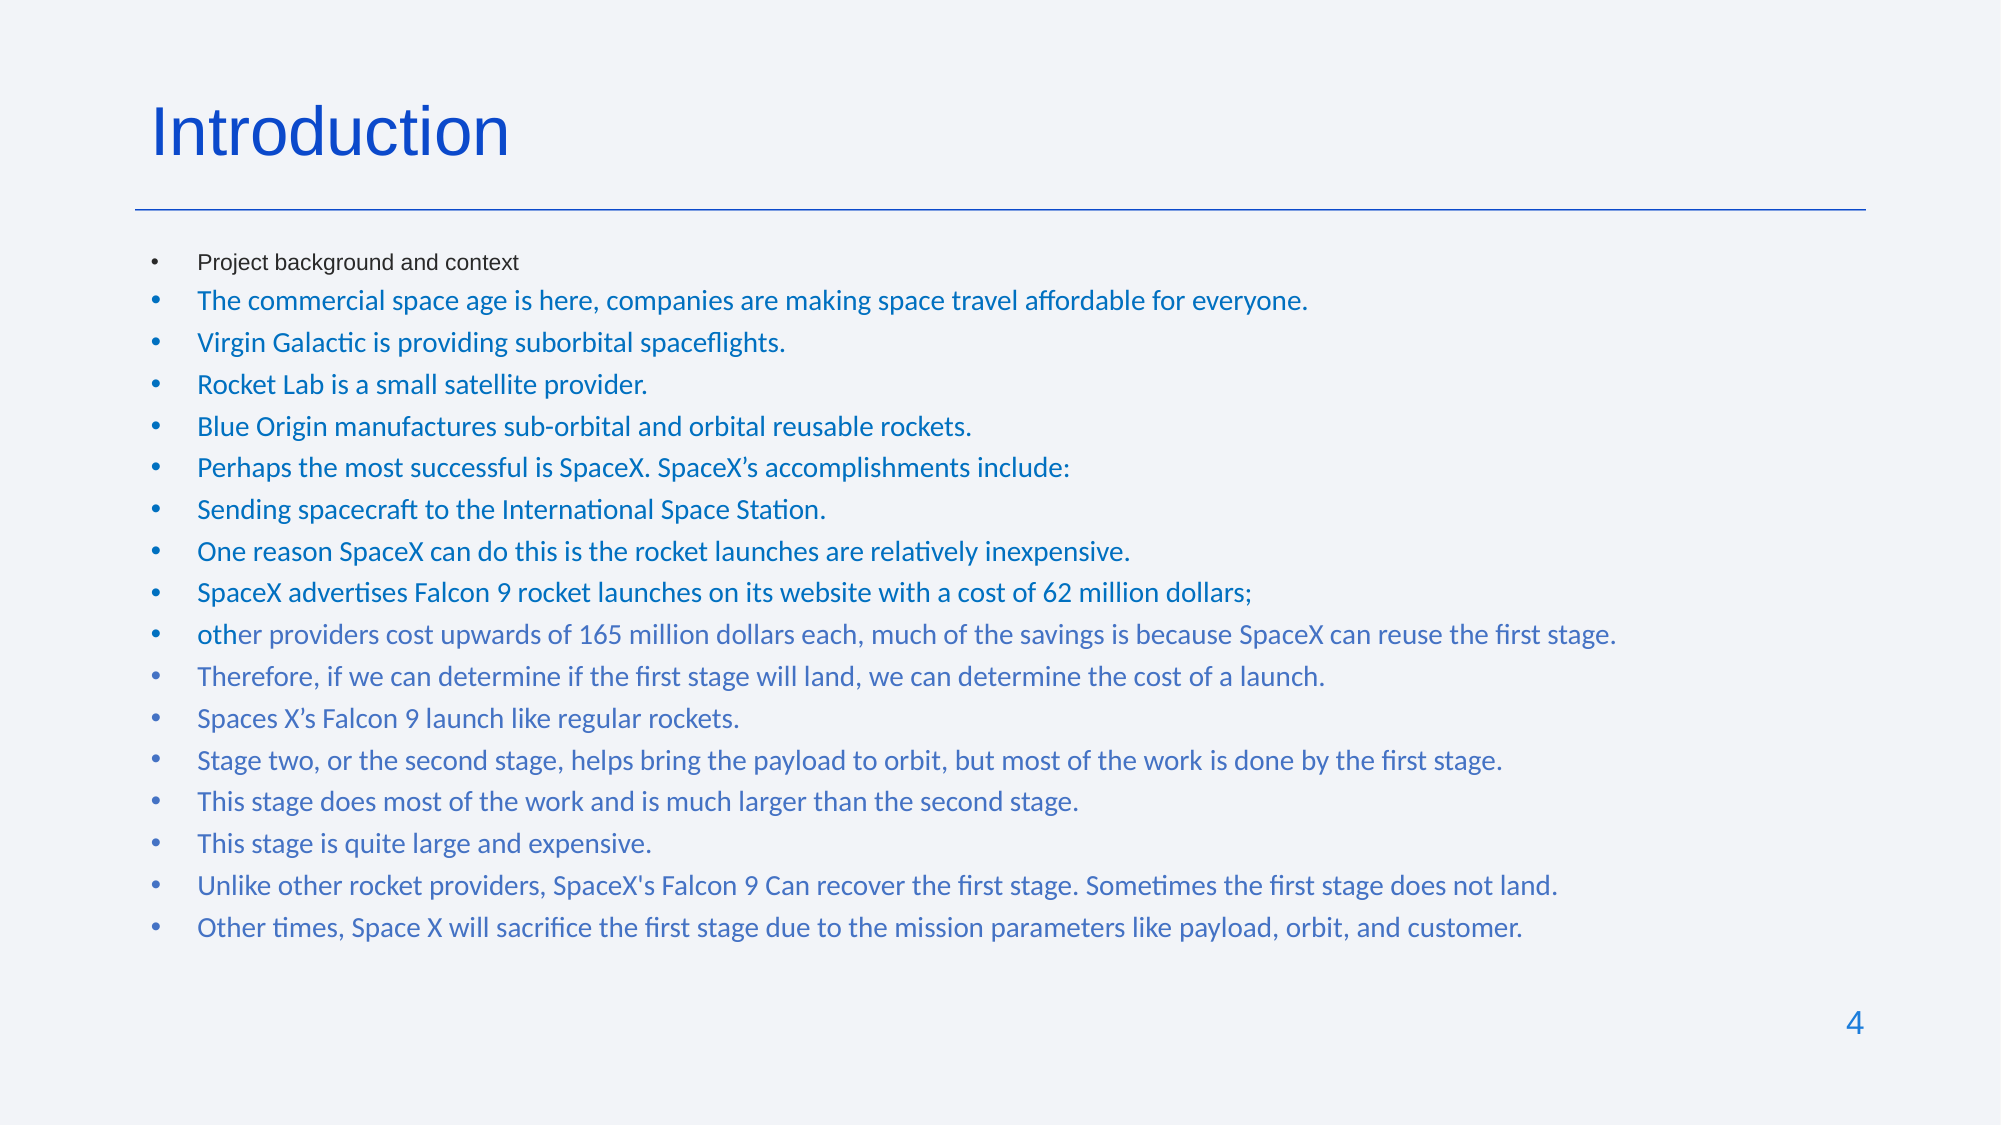

Introduction
Project background and context
The commercial space age is here, companies are making space travel affordable for everyone.
Virgin Galactic is providing suborbital spaceflights.
Rocket Lab is a small satellite provider.
Blue Origin manufactures sub-orbital and orbital reusable rockets.
Perhaps the most successful is SpaceX. SpaceX’s accomplishments include:
Sending spacecraft to the International Space Station.
One reason SpaceX can do this is the rocket launches are relatively inexpensive.
SpaceX advertises Falcon 9 rocket launches on its website with a cost of 62 million dollars;
other providers cost upwards of 165 million dollars each, much of the savings is because SpaceX can reuse the first stage.
Therefore, if we can determine if the first stage will land, we can determine the cost of a launch.
Spaces X’s Falcon 9 launch like regular rockets.
Stage two, or the second stage, helps bring the payload to orbit, but most of the work is done by the first stage.
This stage does most of the work and is much larger than the second stage.
This stage is quite large and expensive.
Unlike other rocket providers, SpaceX's Falcon 9 Can recover the first stage. Sometimes the first stage does not land.
Other times, Space X will sacrifice the first stage due to the mission parameters like payload, orbit, and customer.

4